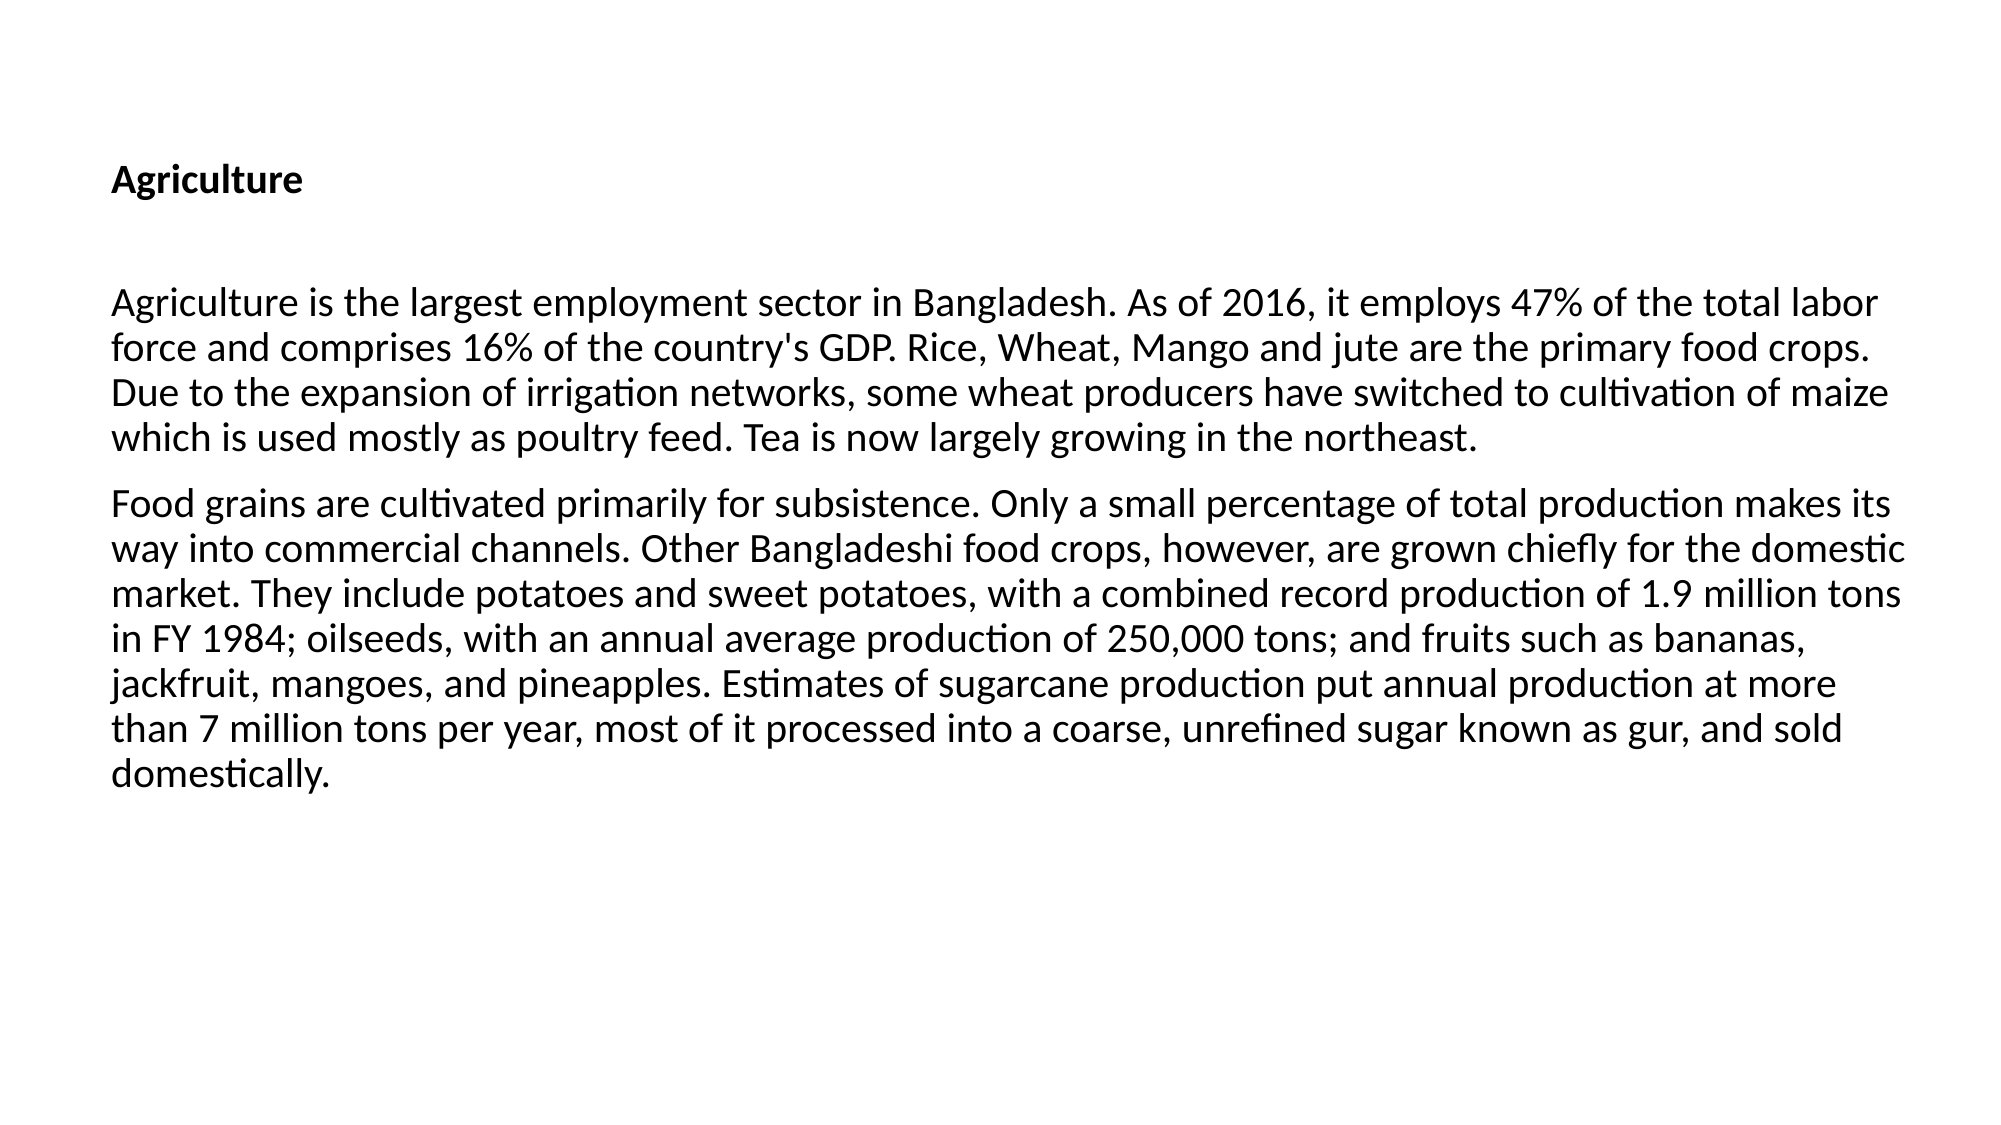

Agriculture

Agriculture is the largest employment sector in Bangladesh. As of 2016, it employs 47% of the total labor force and comprises 16% of the country's GDP. Rice, Wheat, Mango and jute are the primary food crops. Due to the expansion of irrigation networks, some wheat producers have switched to cultivation of maize which is used mostly as poultry feed. Tea is now largely growing in the northeast.
Food grains are cultivated primarily for subsistence. Only a small percentage of total production makes its way into commercial channels. Other Bangladeshi food crops, however, are grown chiefly for the domestic market. They include potatoes and sweet potatoes, with a combined record production of 1.9 million tons in FY 1984; oilseeds, with an annual average production of 250,000 tons; and fruits such as bananas, jackfruit, mangoes, and pineapples. Estimates of sugarcane production put annual production at more than 7 million tons per year, most of it processed into a coarse, unrefined sugar known as gur, and sold domestically.